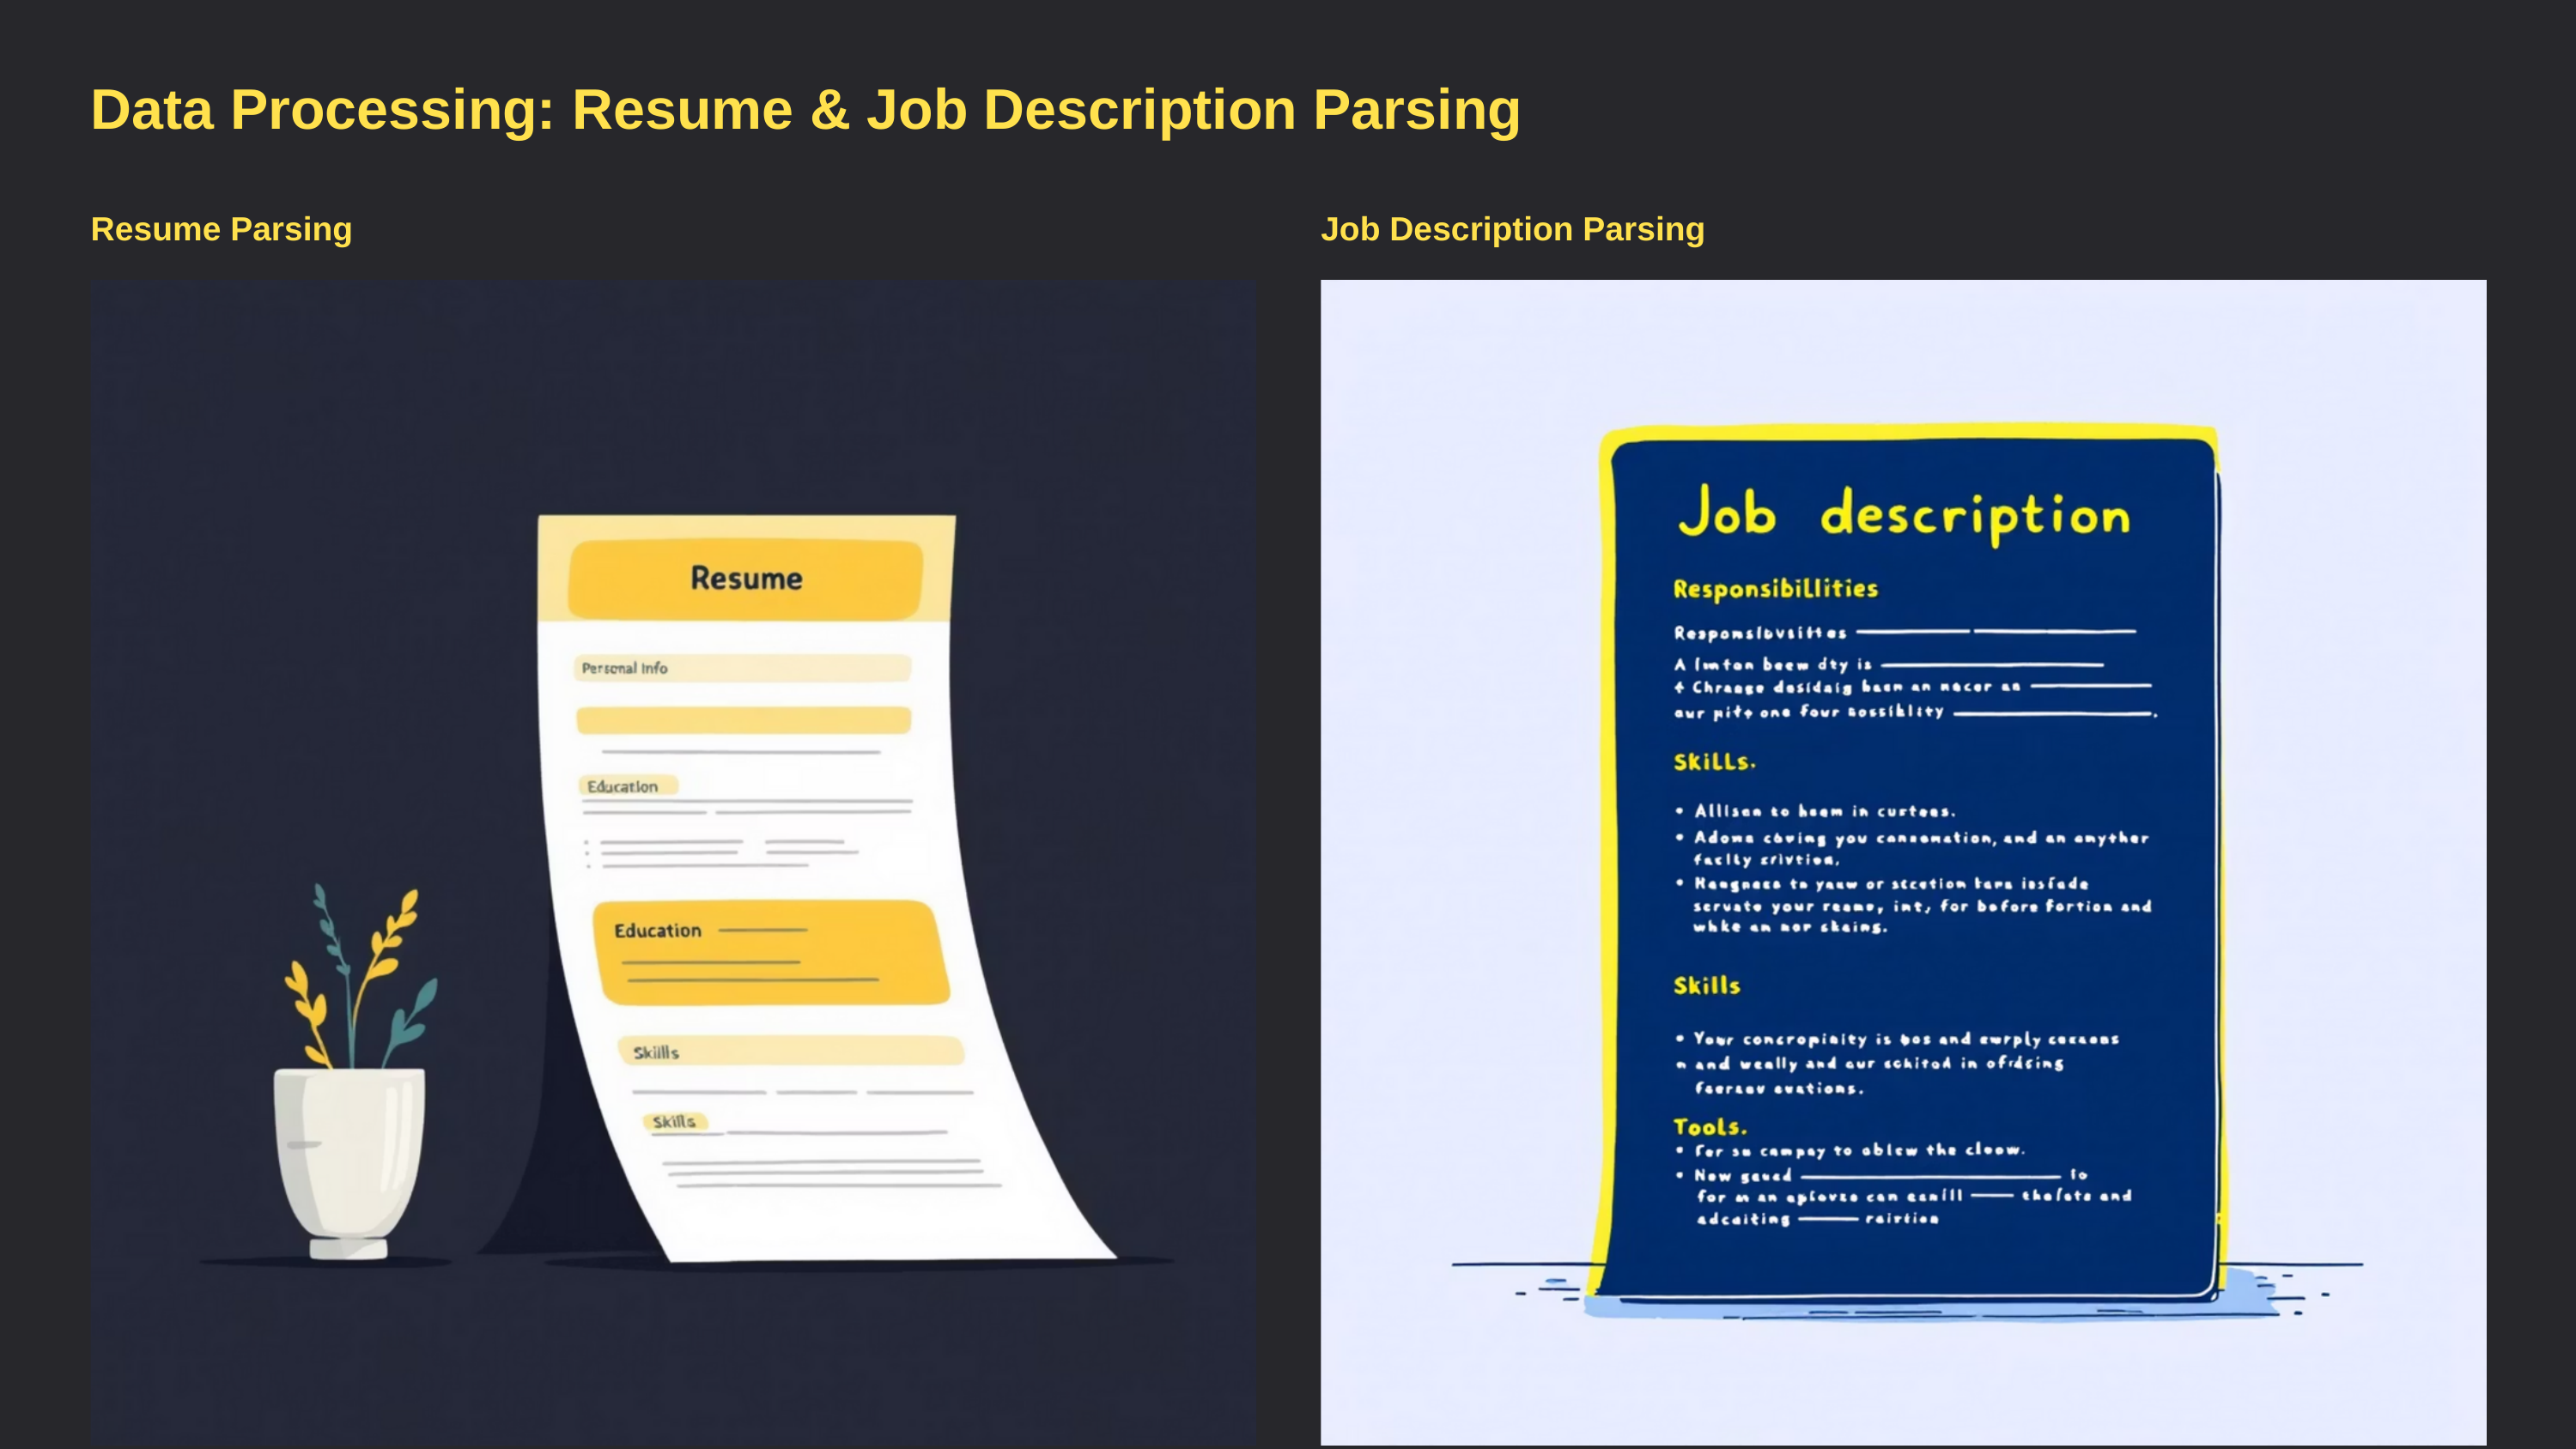

Data Processing: Resume & Job Description Parsing
Resume Parsing
Job Description Parsing

We meticulously extract key sections from resumes, including personal information, education, work experience, projects, certifications, and skills. The system also filters out noise to convert raw text into a structured, analyzable format.
Similarly, our system dissects job descriptions to identify essential elements such as required skills, responsibilities, specific tools or technologies, and experience expectations. This ensures a precise understanding of employer needs.